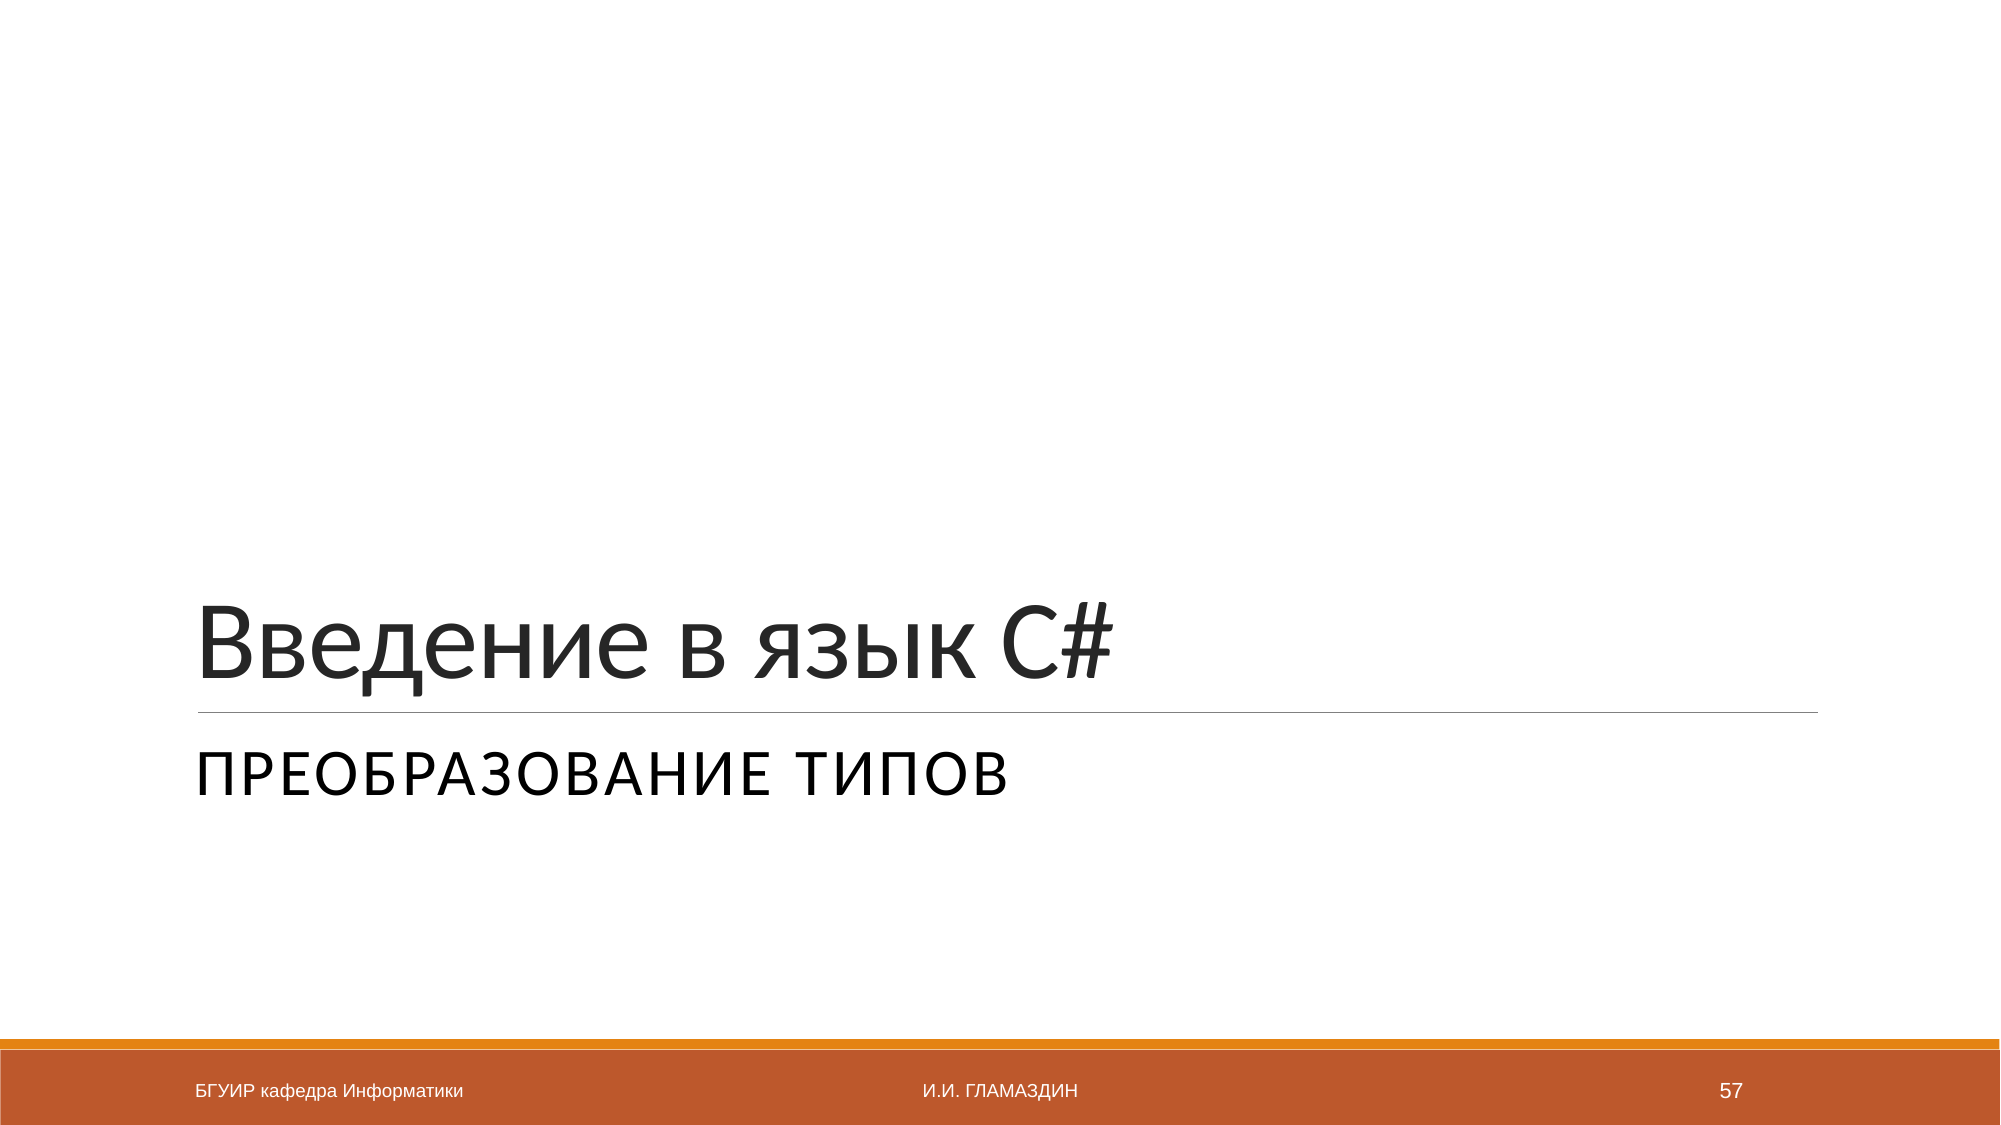

# Введение в язык C#
Преобразование типов
БГУИР кафедра Информатики
И.И. Гламаздин
57